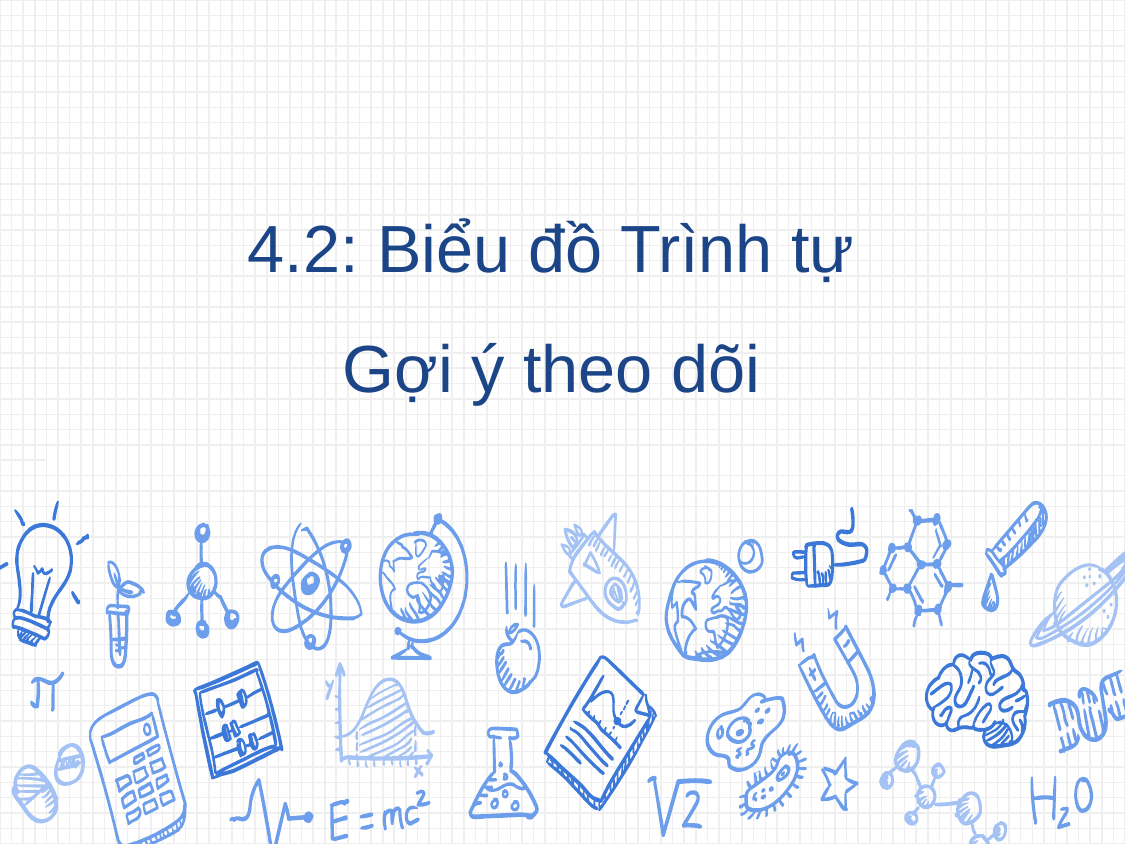

# 4.2: Biểu đồ Trình tự Gợi ý theo dõi